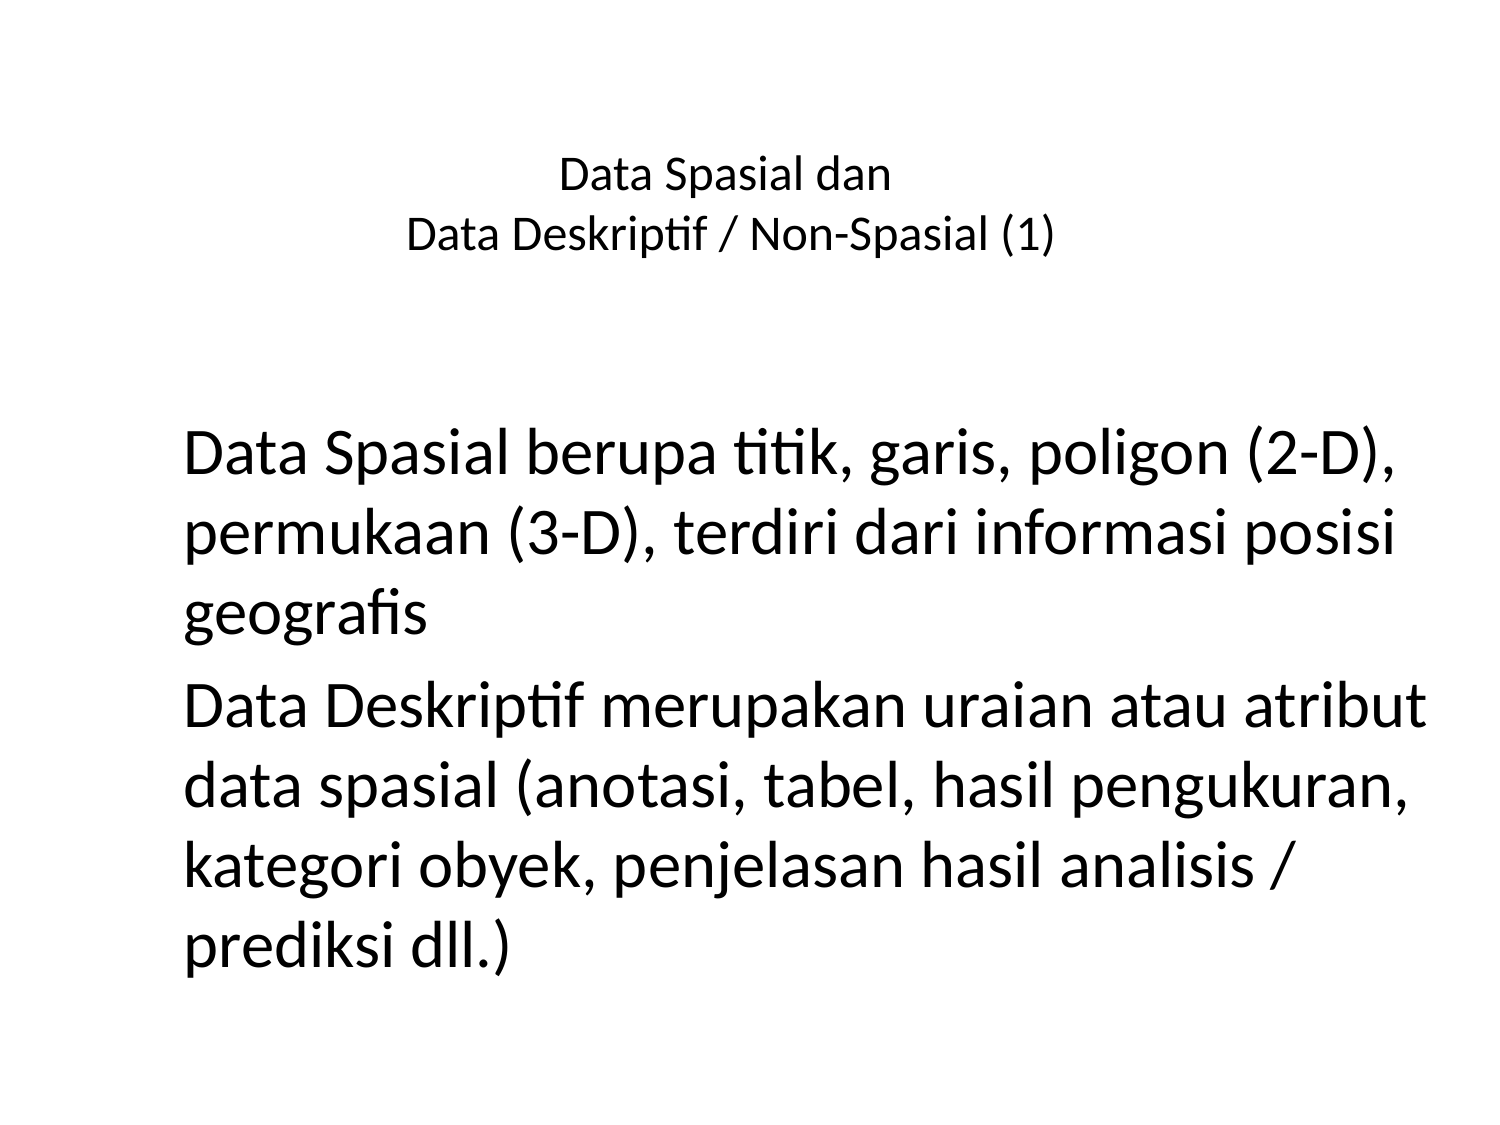

Data Spasial dan
Data Deskriptif / Non-Spasial (1)
Data Spasial berupa titik, garis, poligon (2-D), permukaan (3-D), terdiri dari informasi posisi geografis
Data Deskriptif merupakan uraian atau atribut data spasial (anotasi, tabel, hasil pengukuran, kategori obyek, penjelasan hasil analisis / prediksi dll.)